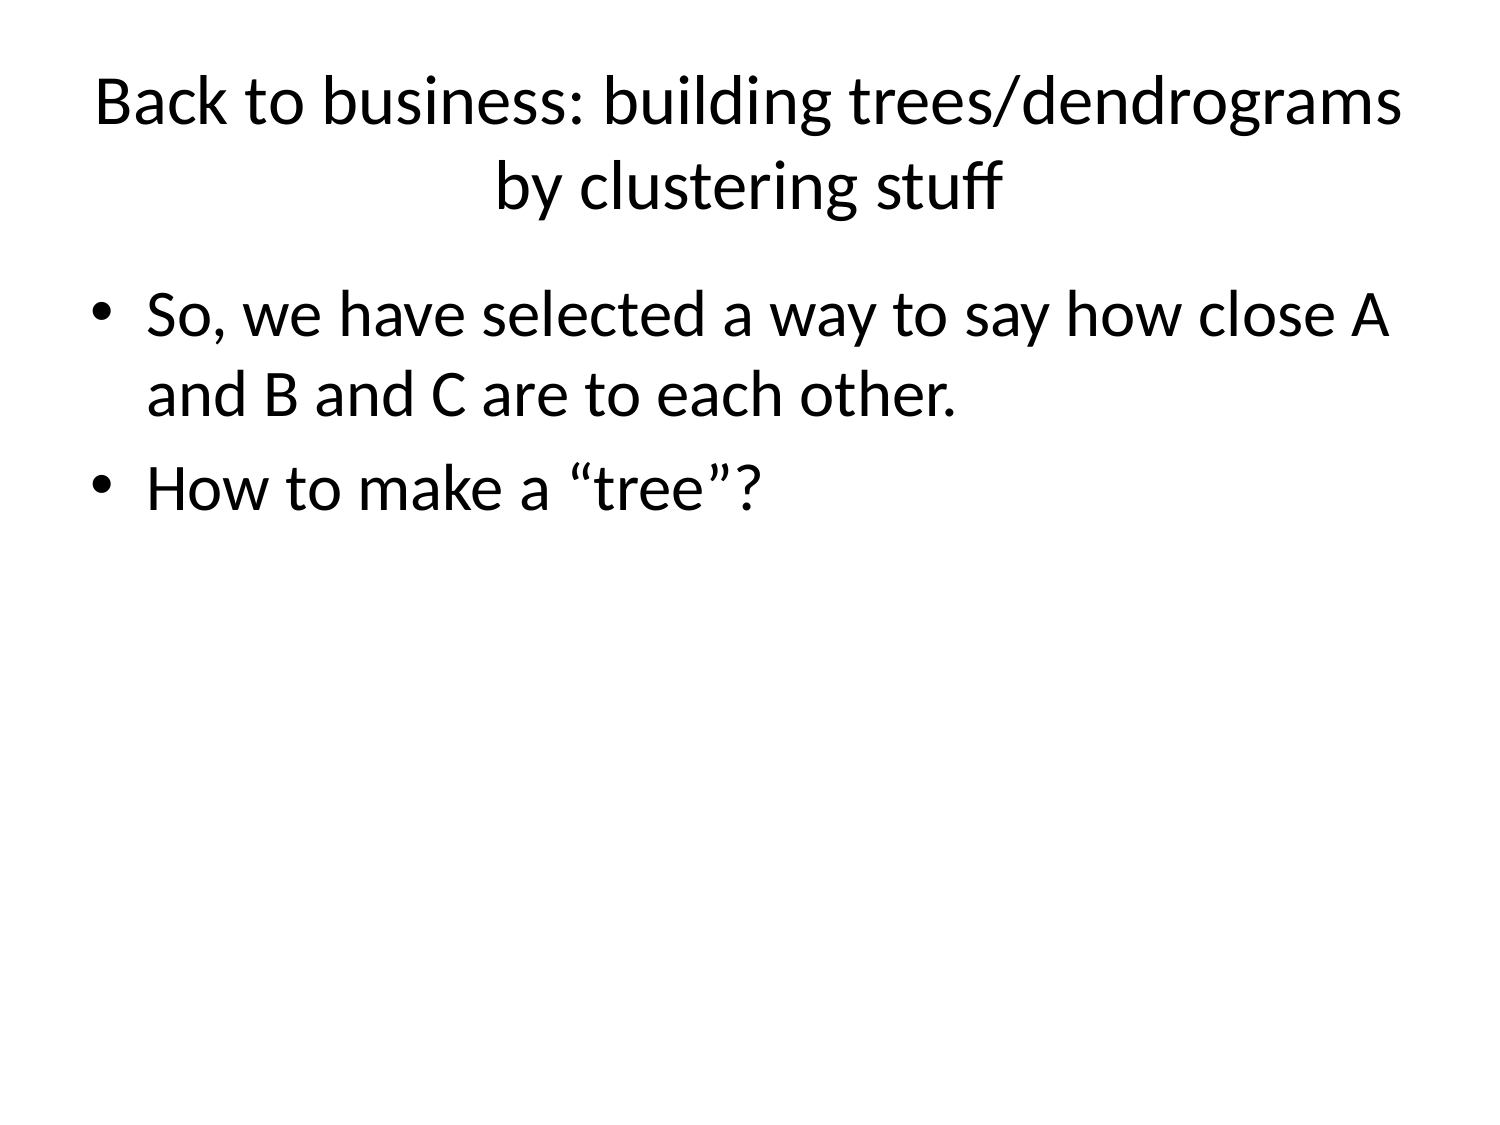

# Back to business: building trees/dendrograms by clustering stuff
So, we have selected a way to say how close A and B and C are to each other.
How to make a “tree”?